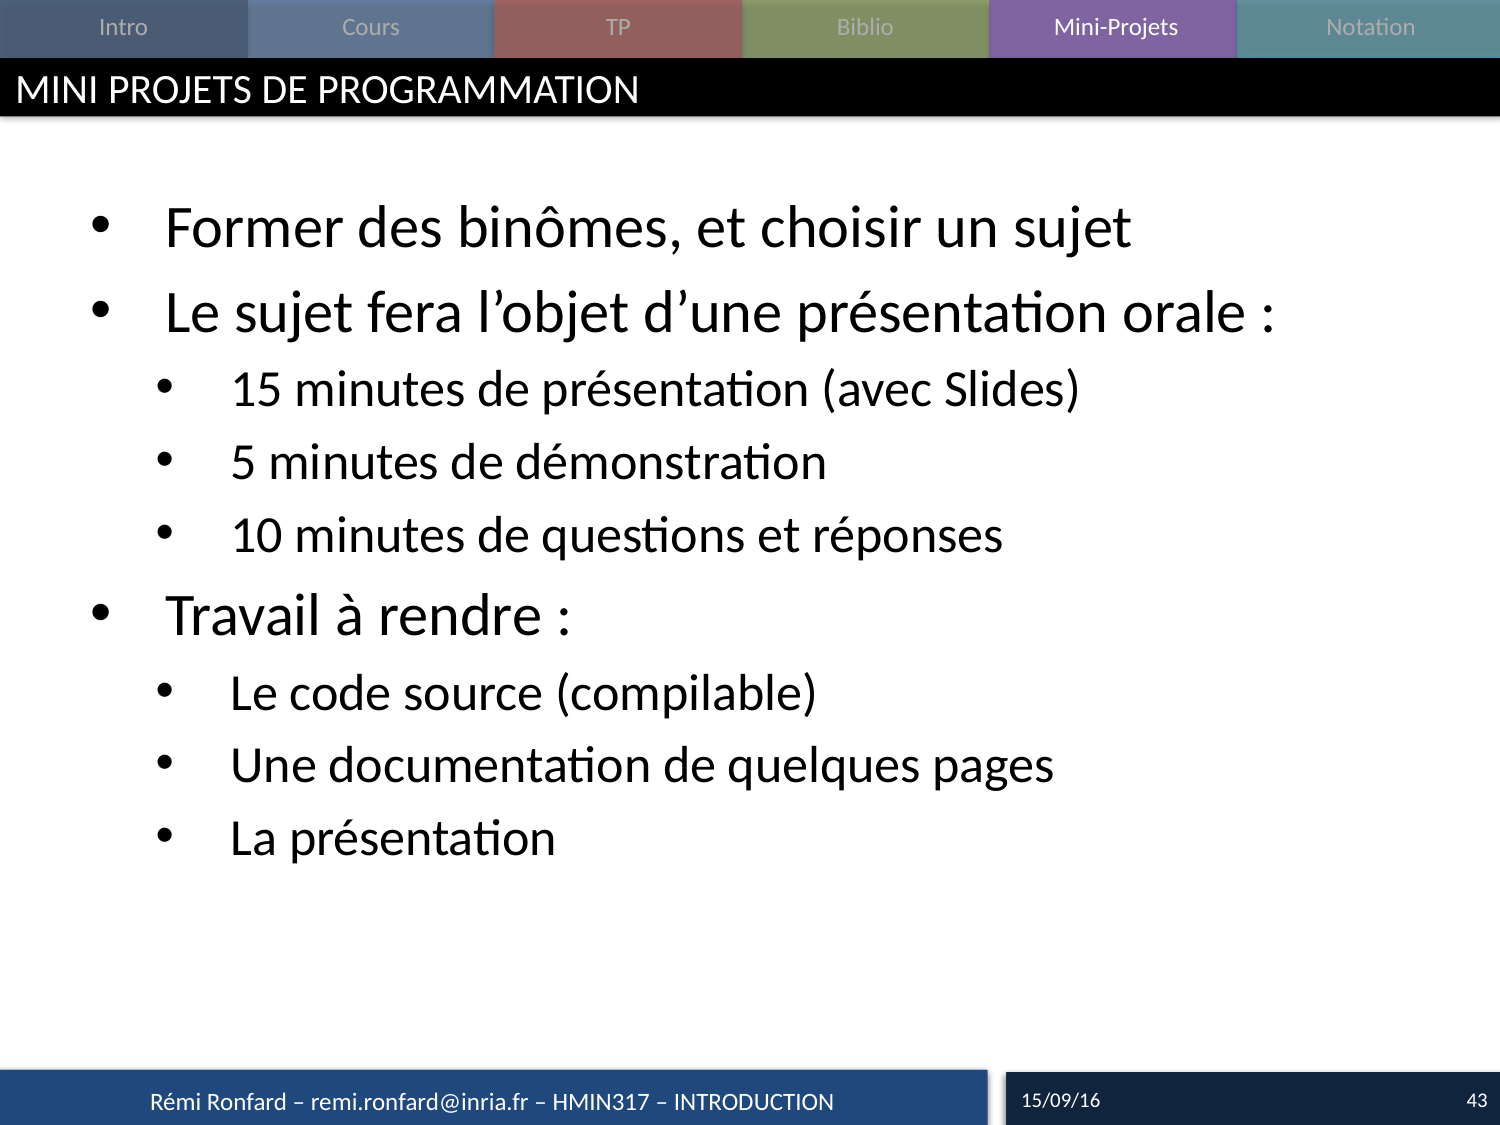

# MINI PROJETS DE PROGRAMMATION
Former des binômes, et choisir un sujet
Le sujet fera l’objet d’une présentation orale :
15 minutes de présentation (avec Slides)
5 minutes de démonstration
10 minutes de questions et réponses
Travail à rendre :
Le code source (compilable)
Une documentation de quelques pages
La présentation
15/09/16
43
Rémi Ronfard – remi.ronfard@inria.fr – HMIN317 – INTRODUCTION